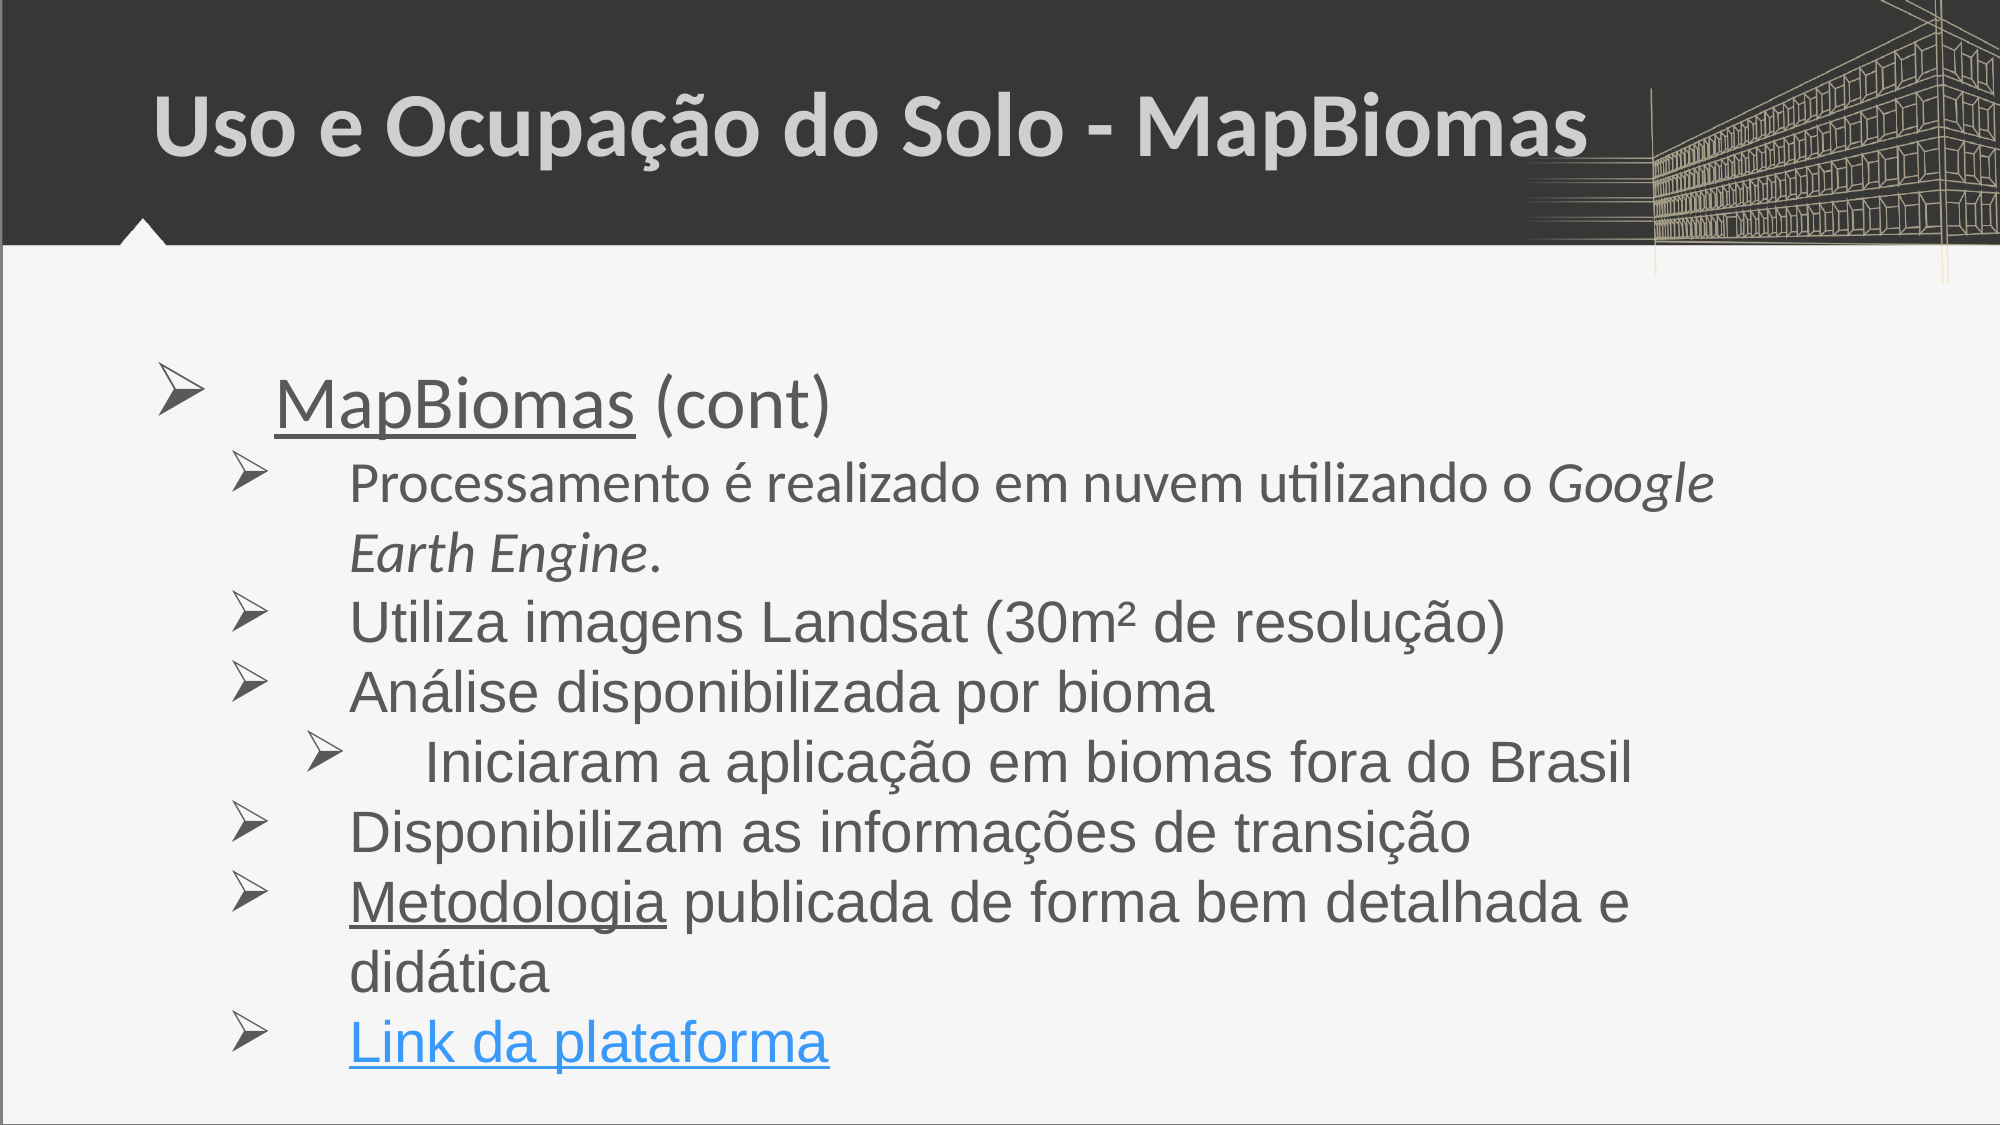

# Uso e Ocupação do Solo - MapBiomas
MapBiomas (cont)
Processamento é realizado em nuvem utilizando o Google Earth Engine.
Utiliza imagens Landsat (30m² de resolução)
Análise disponibilizada por bioma
Iniciaram a aplicação em biomas fora do Brasil
Disponibilizam as informações de transição
Metodologia publicada de forma bem detalhada e didática
Link da plataforma